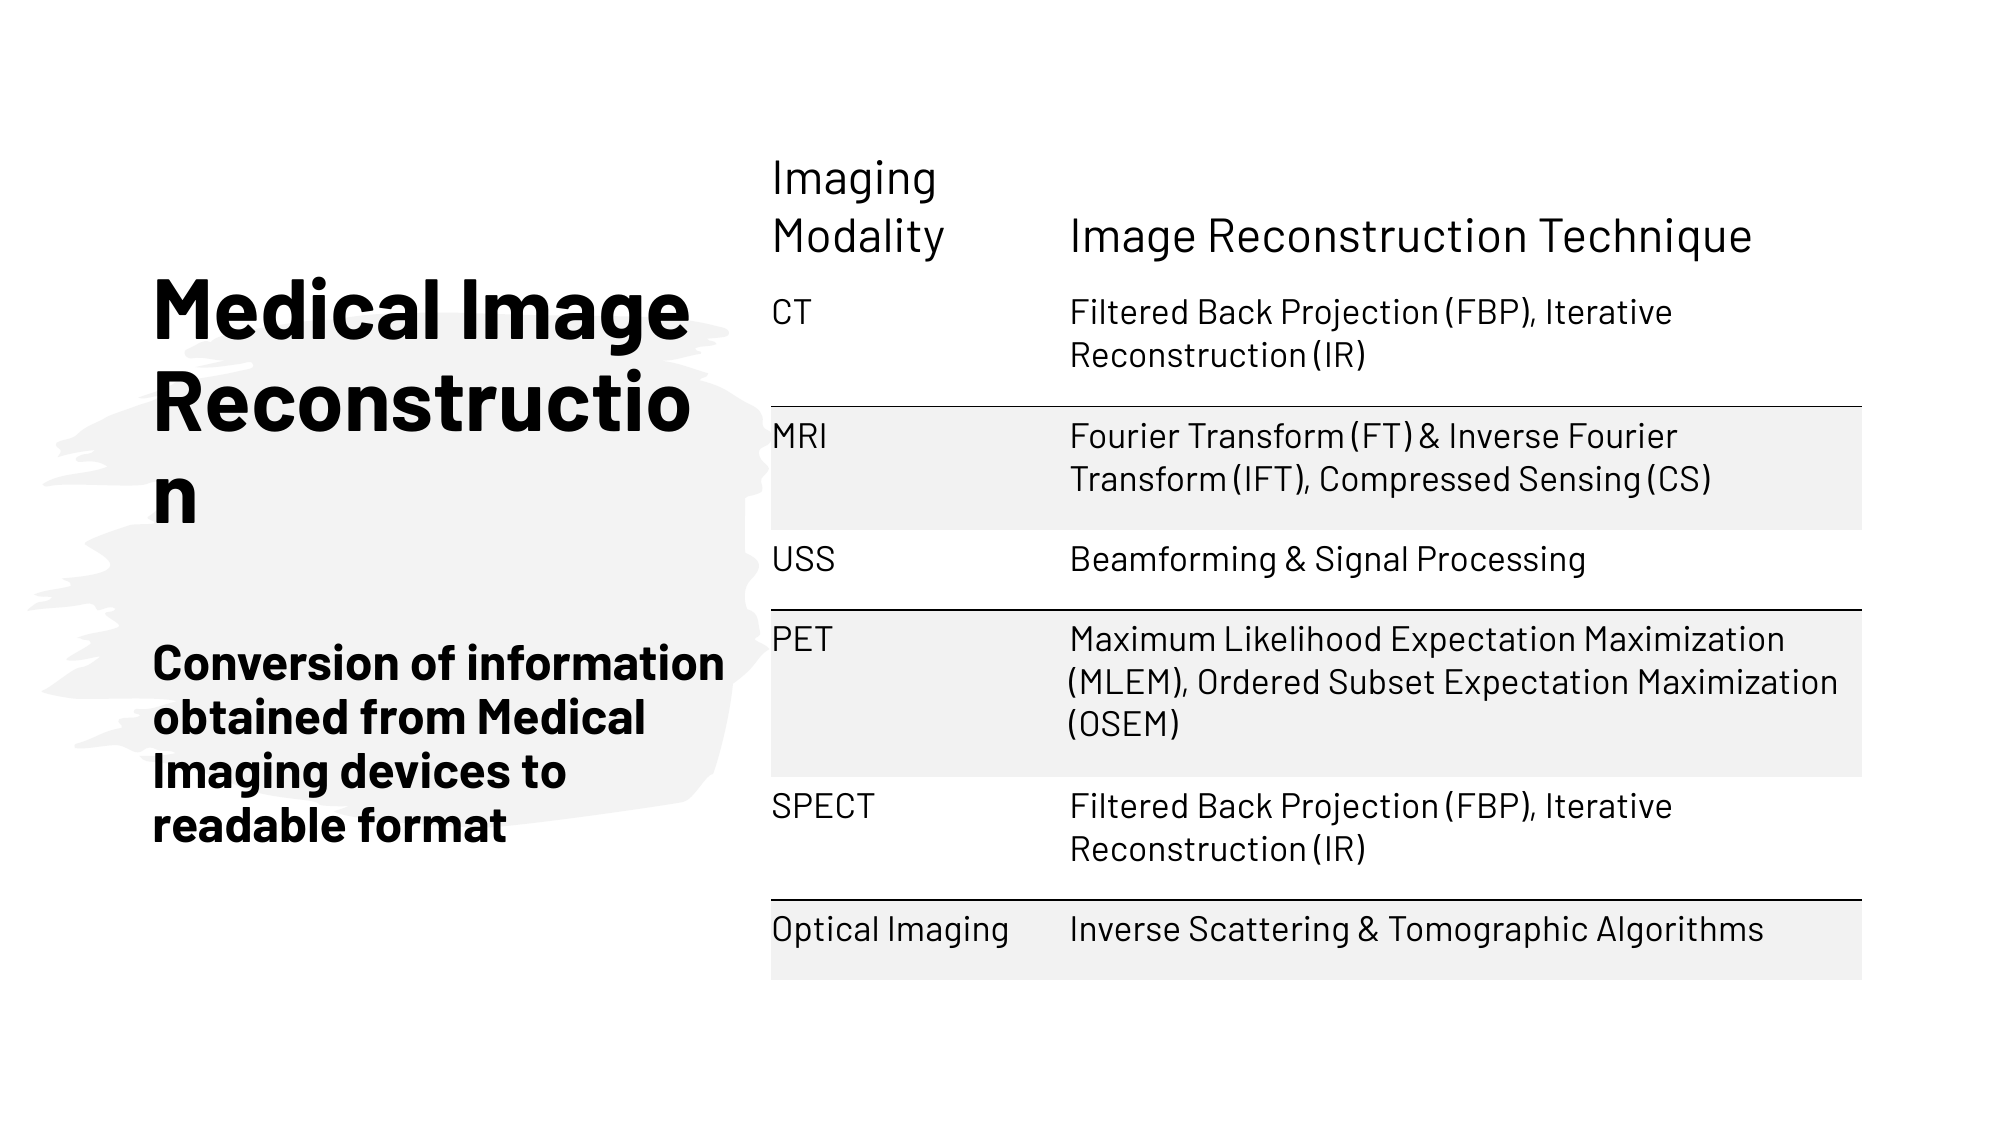

| Imaging Modality | Image Reconstruction Technique |
| --- | --- |
| CT | Filtered Back Projection (FBP), Iterative Reconstruction (IR) |
| MRI | Fourier Transform (FT) & Inverse Fourier Transform (IFT), Compressed Sensing (CS) |
| USS | Beamforming & Signal Processing |
| PET | Maximum Likelihood Expectation Maximization (MLEM), Ordered Subset Expectation Maximization (OSEM) |
| SPECT | Filtered Back Projection (FBP), Iterative Reconstruction (IR) |
| Optical Imaging | Inverse Scattering & Tomographic Algorithms |
# Medical Image Reconstruction

Conversion of information obtained from Medical Imaging devices to readable format